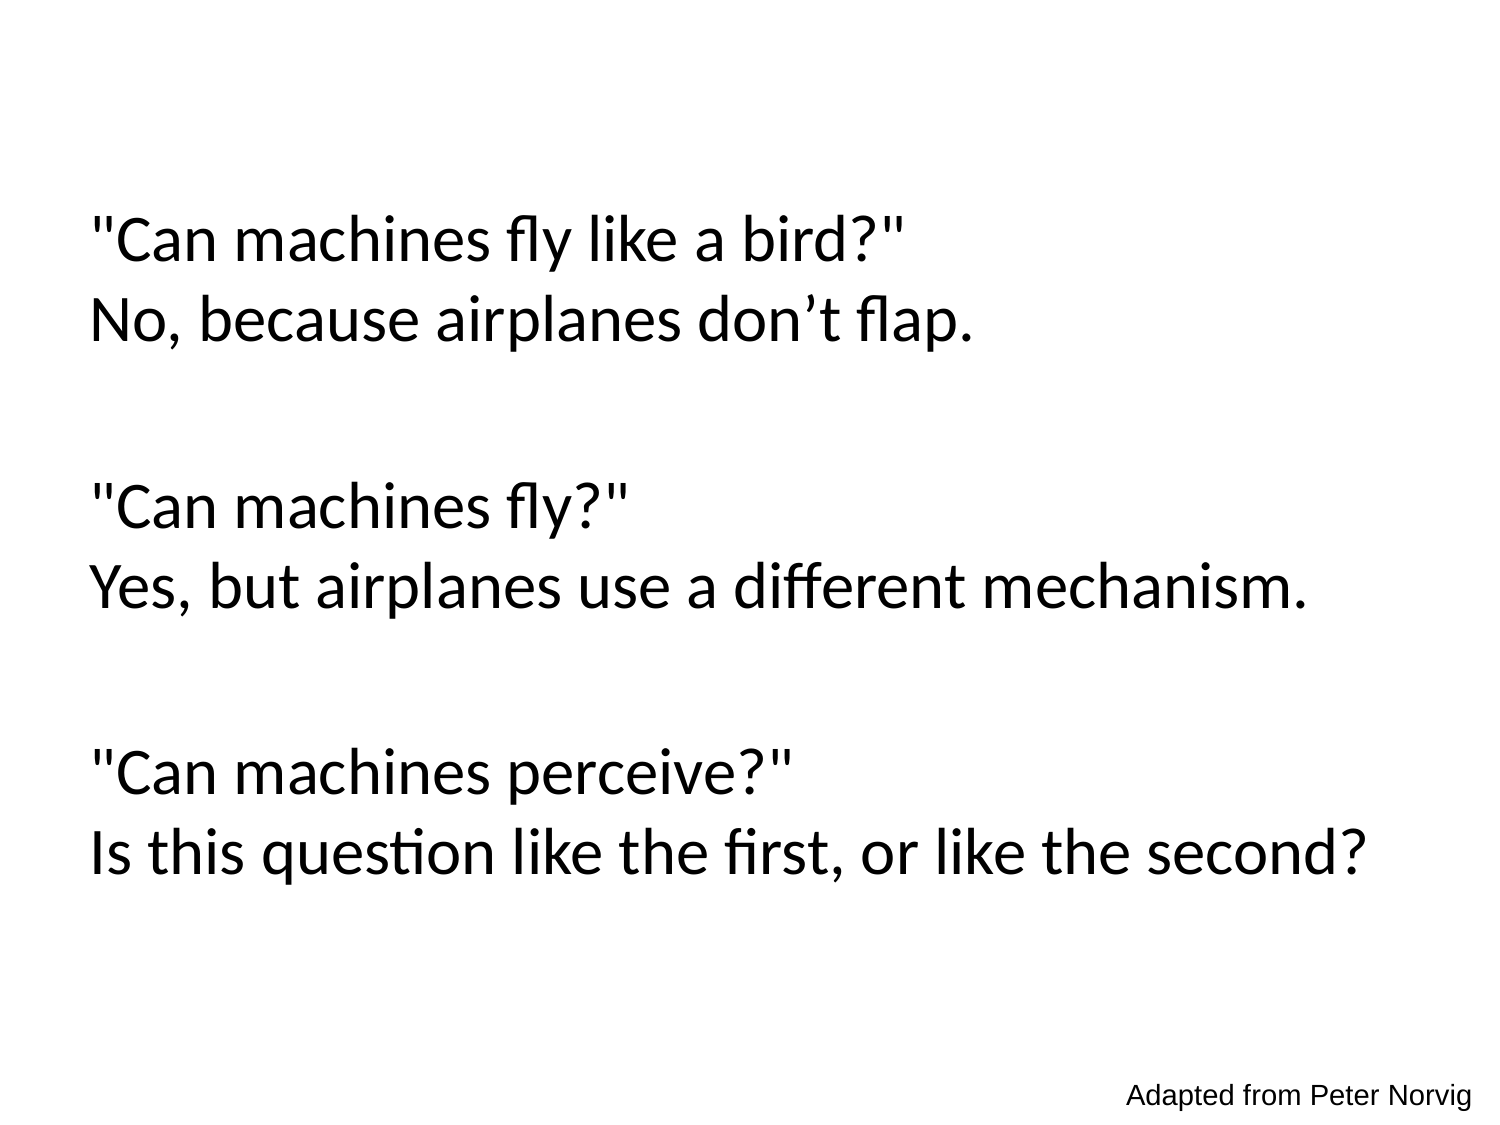

"Can machines fly like a bird?"
No, because airplanes don’t flap.

"Can machines fly?"
Yes, but airplanes use a different mechanism.

"Can machines perceive?"
Is this question like the first, or like the second?
Adapted from Peter Norvig